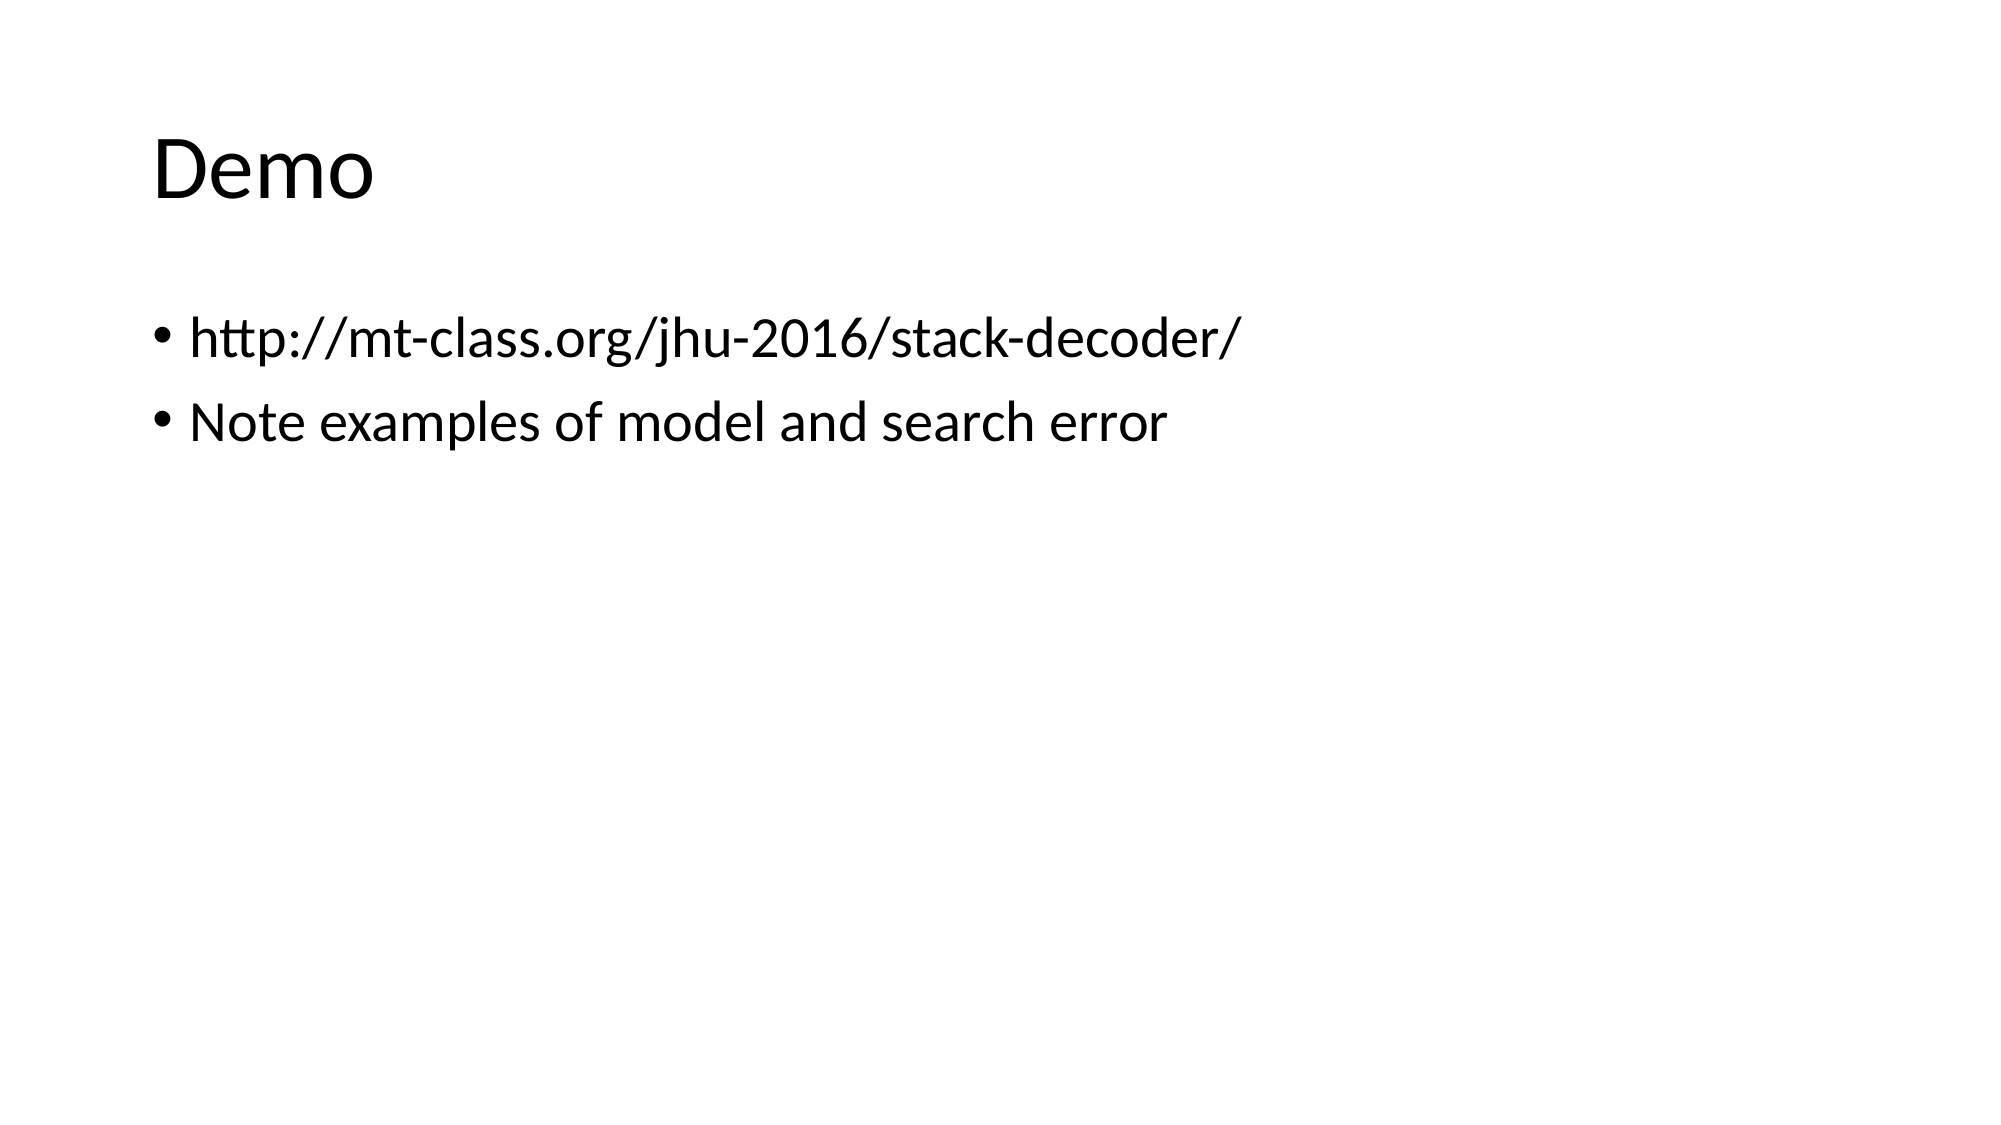

# Demo
http://mt-class.org/jhu-2016/stack-decoder/
Note examples of model and search error